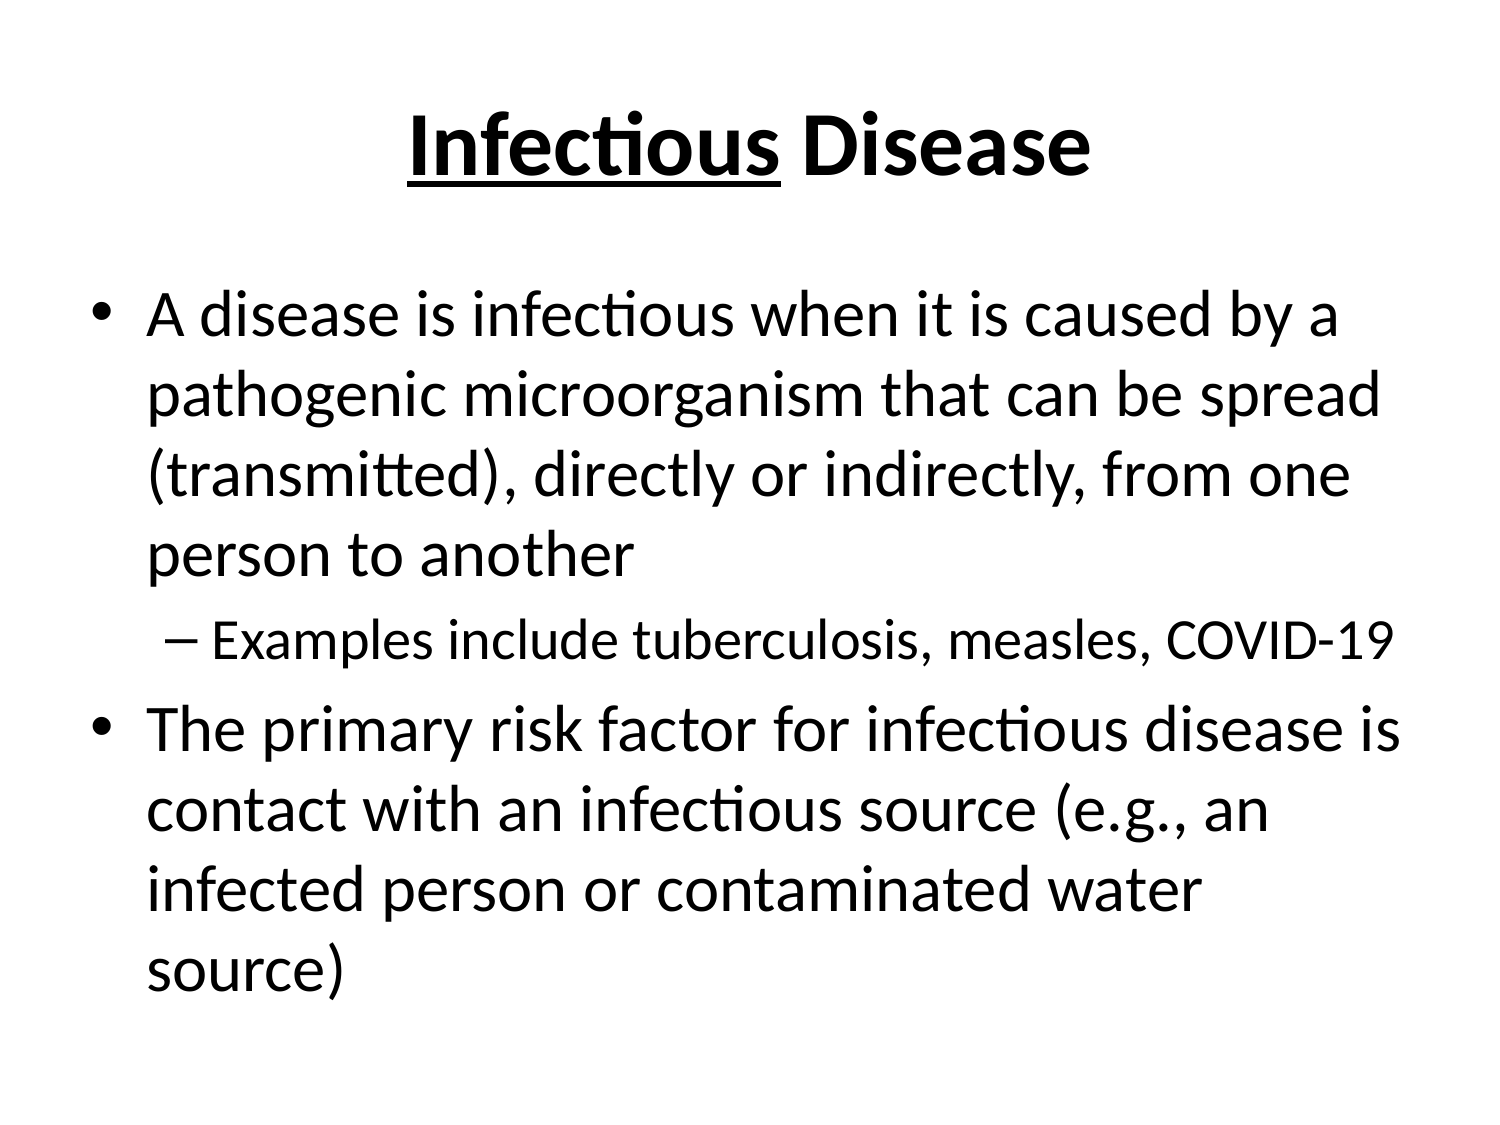

# Infectious Disease
A disease is infectious when it is caused by a pathogenic microorganism that can be spread (transmitted), directly or indirectly, from one person to another
Examples include tuberculosis, measles, COVID-19
The primary risk factor for infectious disease is contact with an infectious source (e.g., an infected person or contaminated water source)